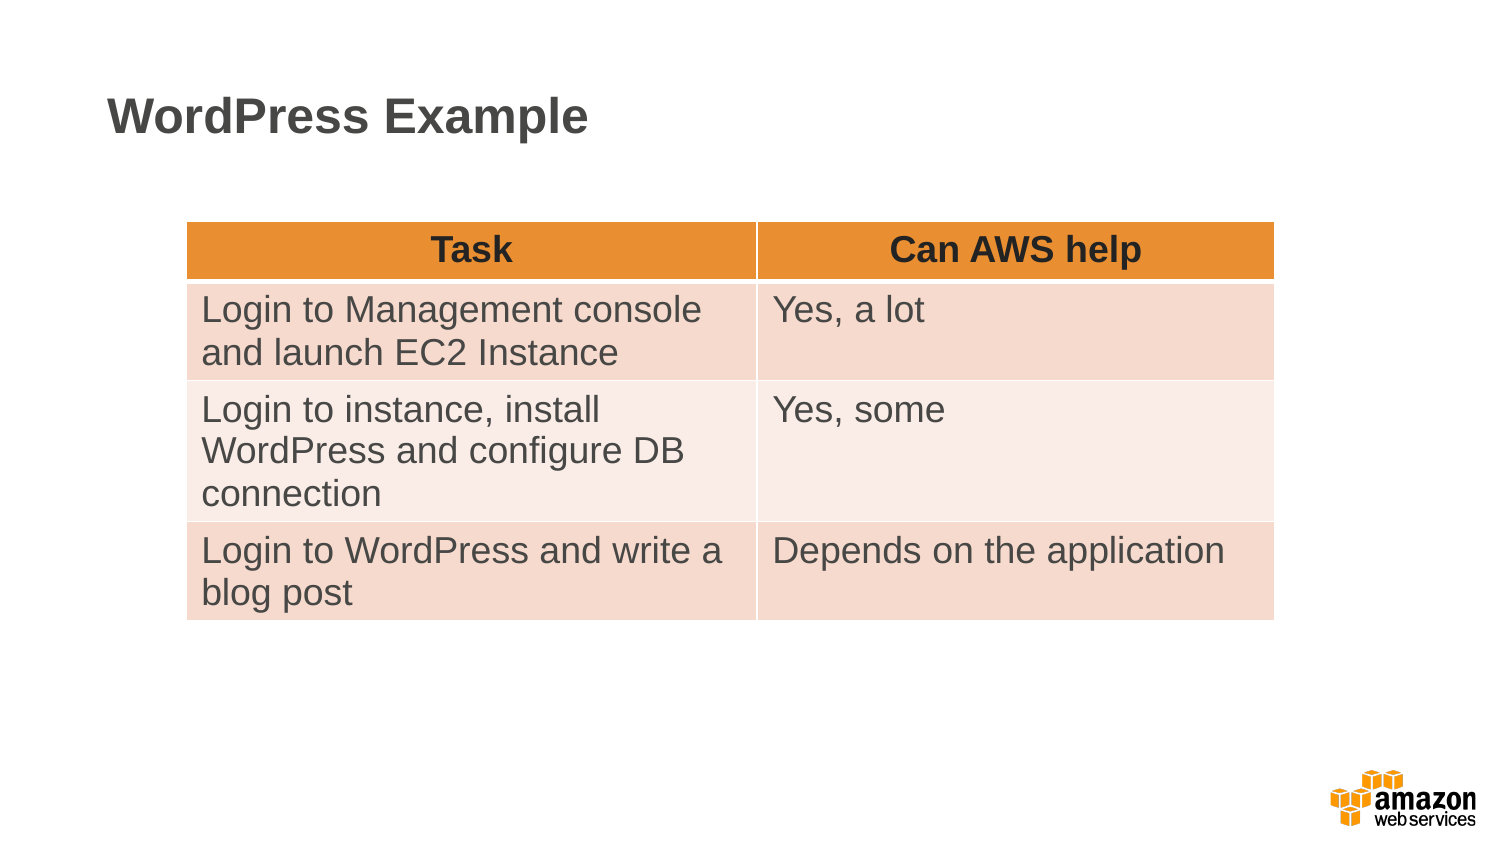

# WordPress Example
| Task | Can AWS help |
| --- | --- |
| Login to Management console and launch EC2 Instance | Yes, a lot |
| Login to instance, install WordPress and configure DB connection | Yes, some |
| Login to WordPress and write a blog post | Depends on the application |